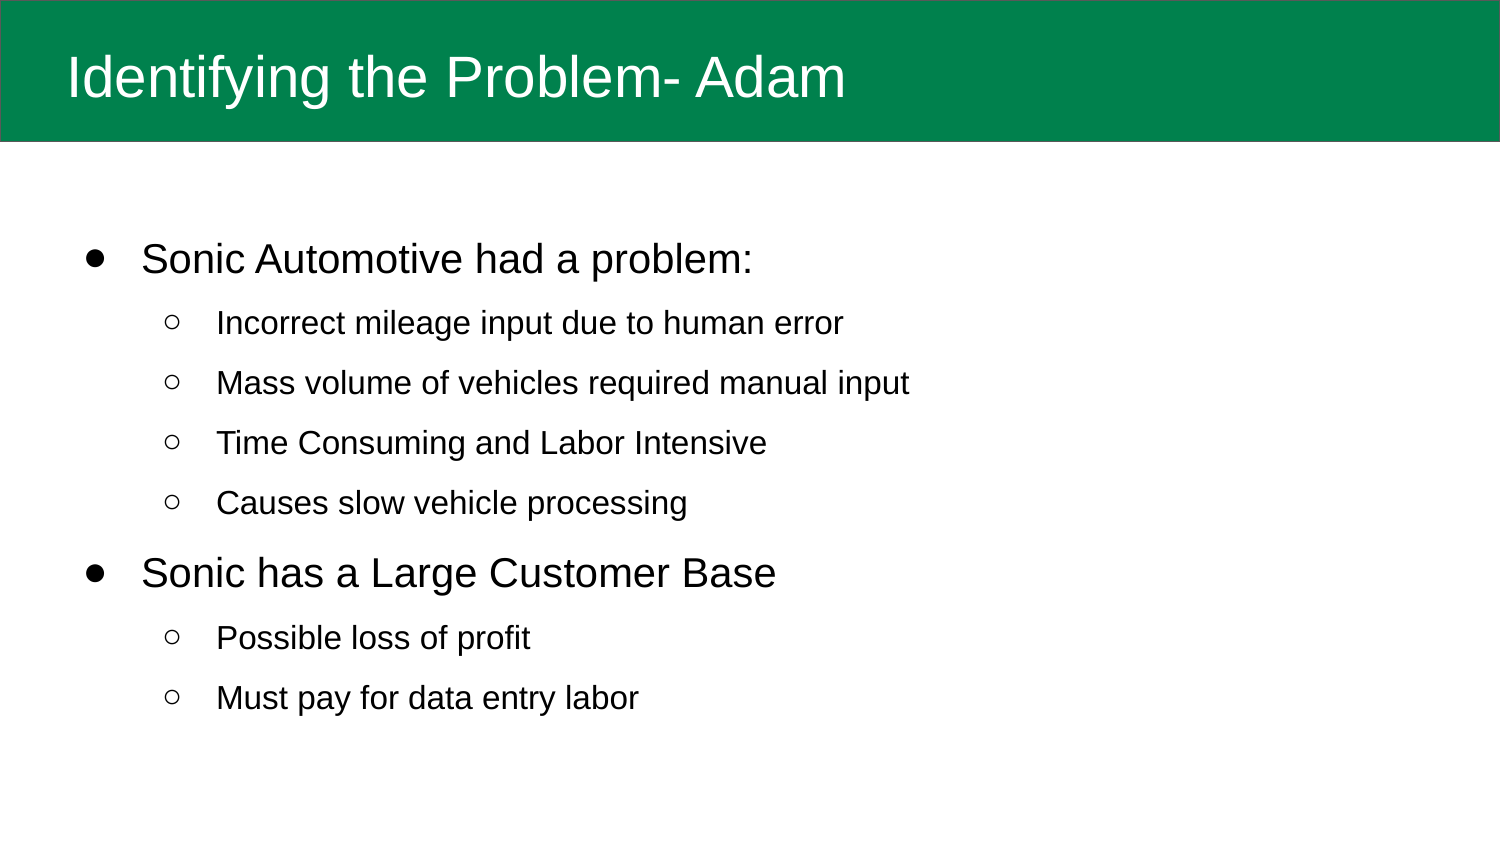

# Identifying the Problem- Adam
Sonic Automotive had a problem:
Incorrect mileage input due to human error
Mass volume of vehicles required manual input
Time Consuming and Labor Intensive
Causes slow vehicle processing
Sonic has a Large Customer Base
Possible loss of profit
Must pay for data entry labor